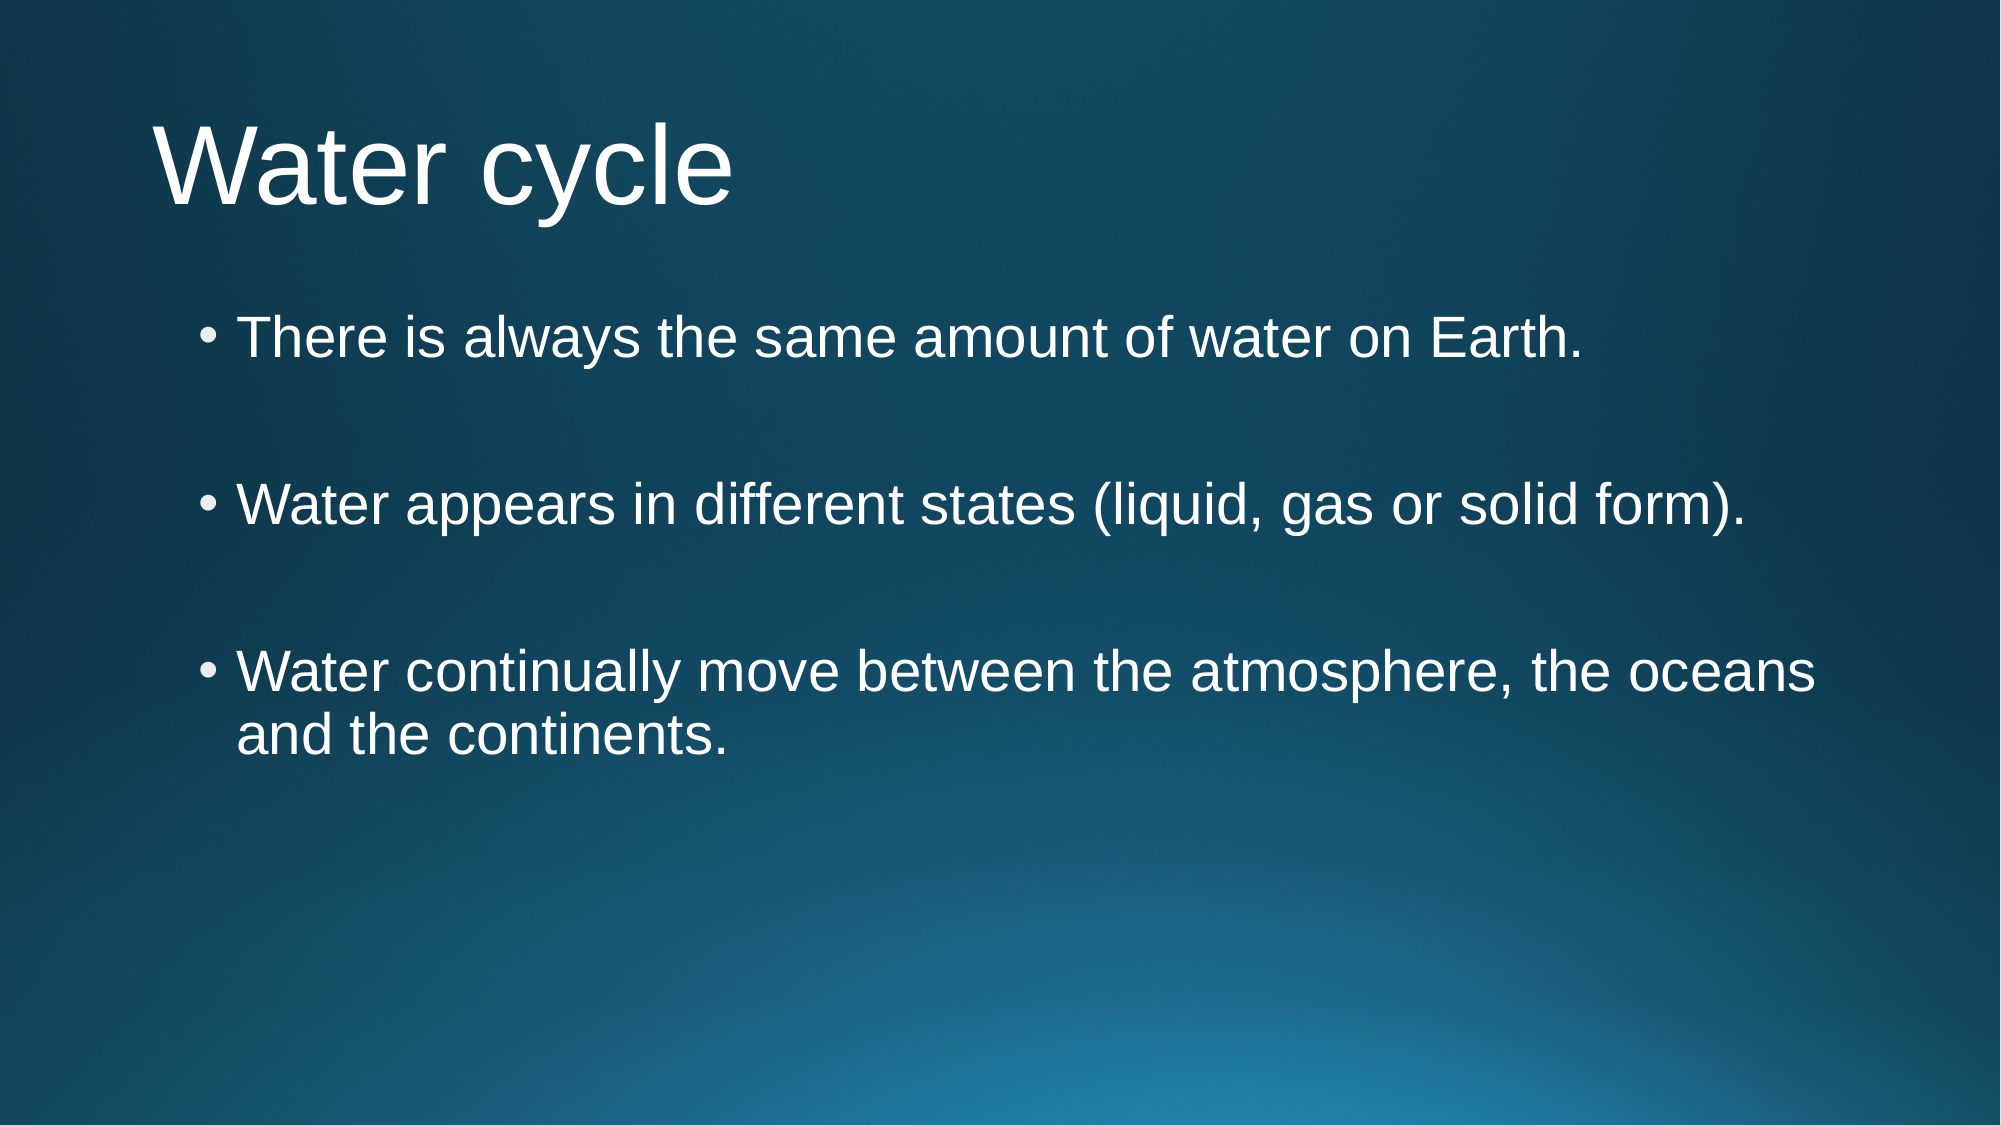

# Water cycle
There is always the same amount of water on Earth.

Water appears in different states (liquid, gas or solid form).

Water continually move between the atmosphere, the oceans and the continents.